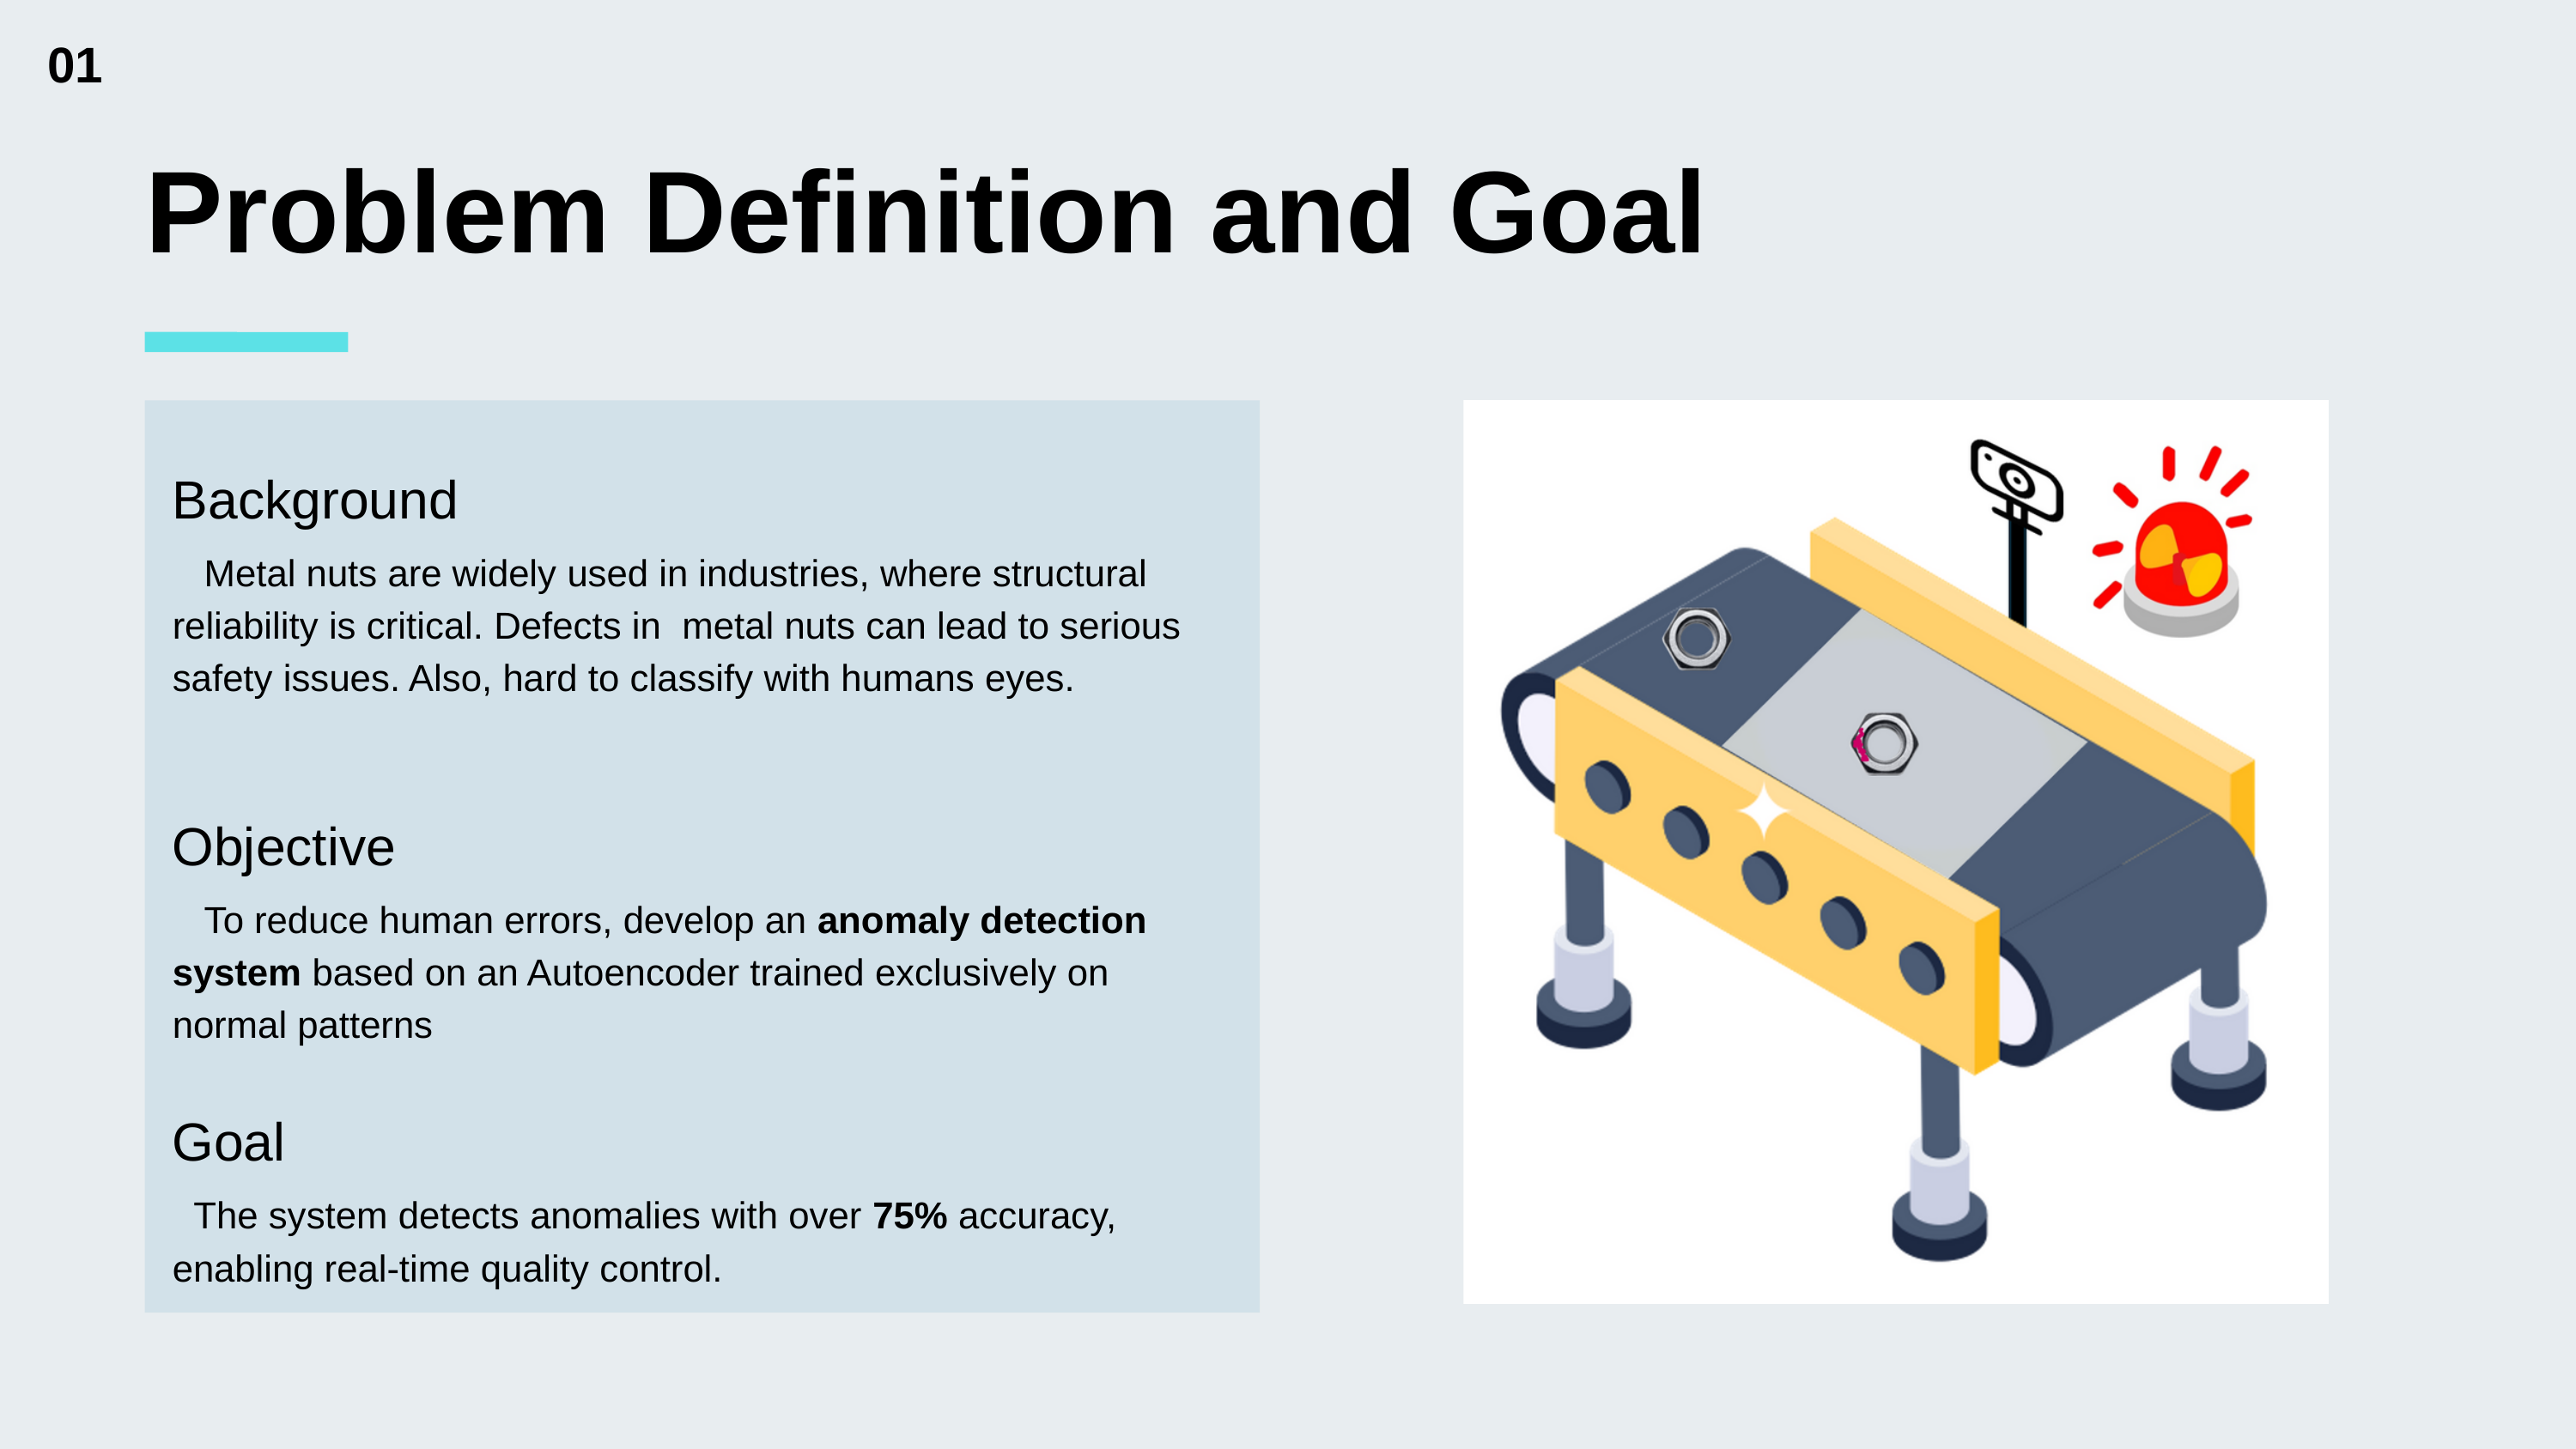

01
Problem Definition and Goal

Background
   Metal nuts are widely used in industries, where structural reliability is critical. Defects in  metal nuts can lead to serious safety issues. Also, hard to classify with humans eyes.
Objective
   To reduce human errors, develop an anomaly detection system based on an Autoencoder trained exclusively on normal patterns
Goal
  The system detects anomalies with over 75% accuracy, enabling real-time quality control.